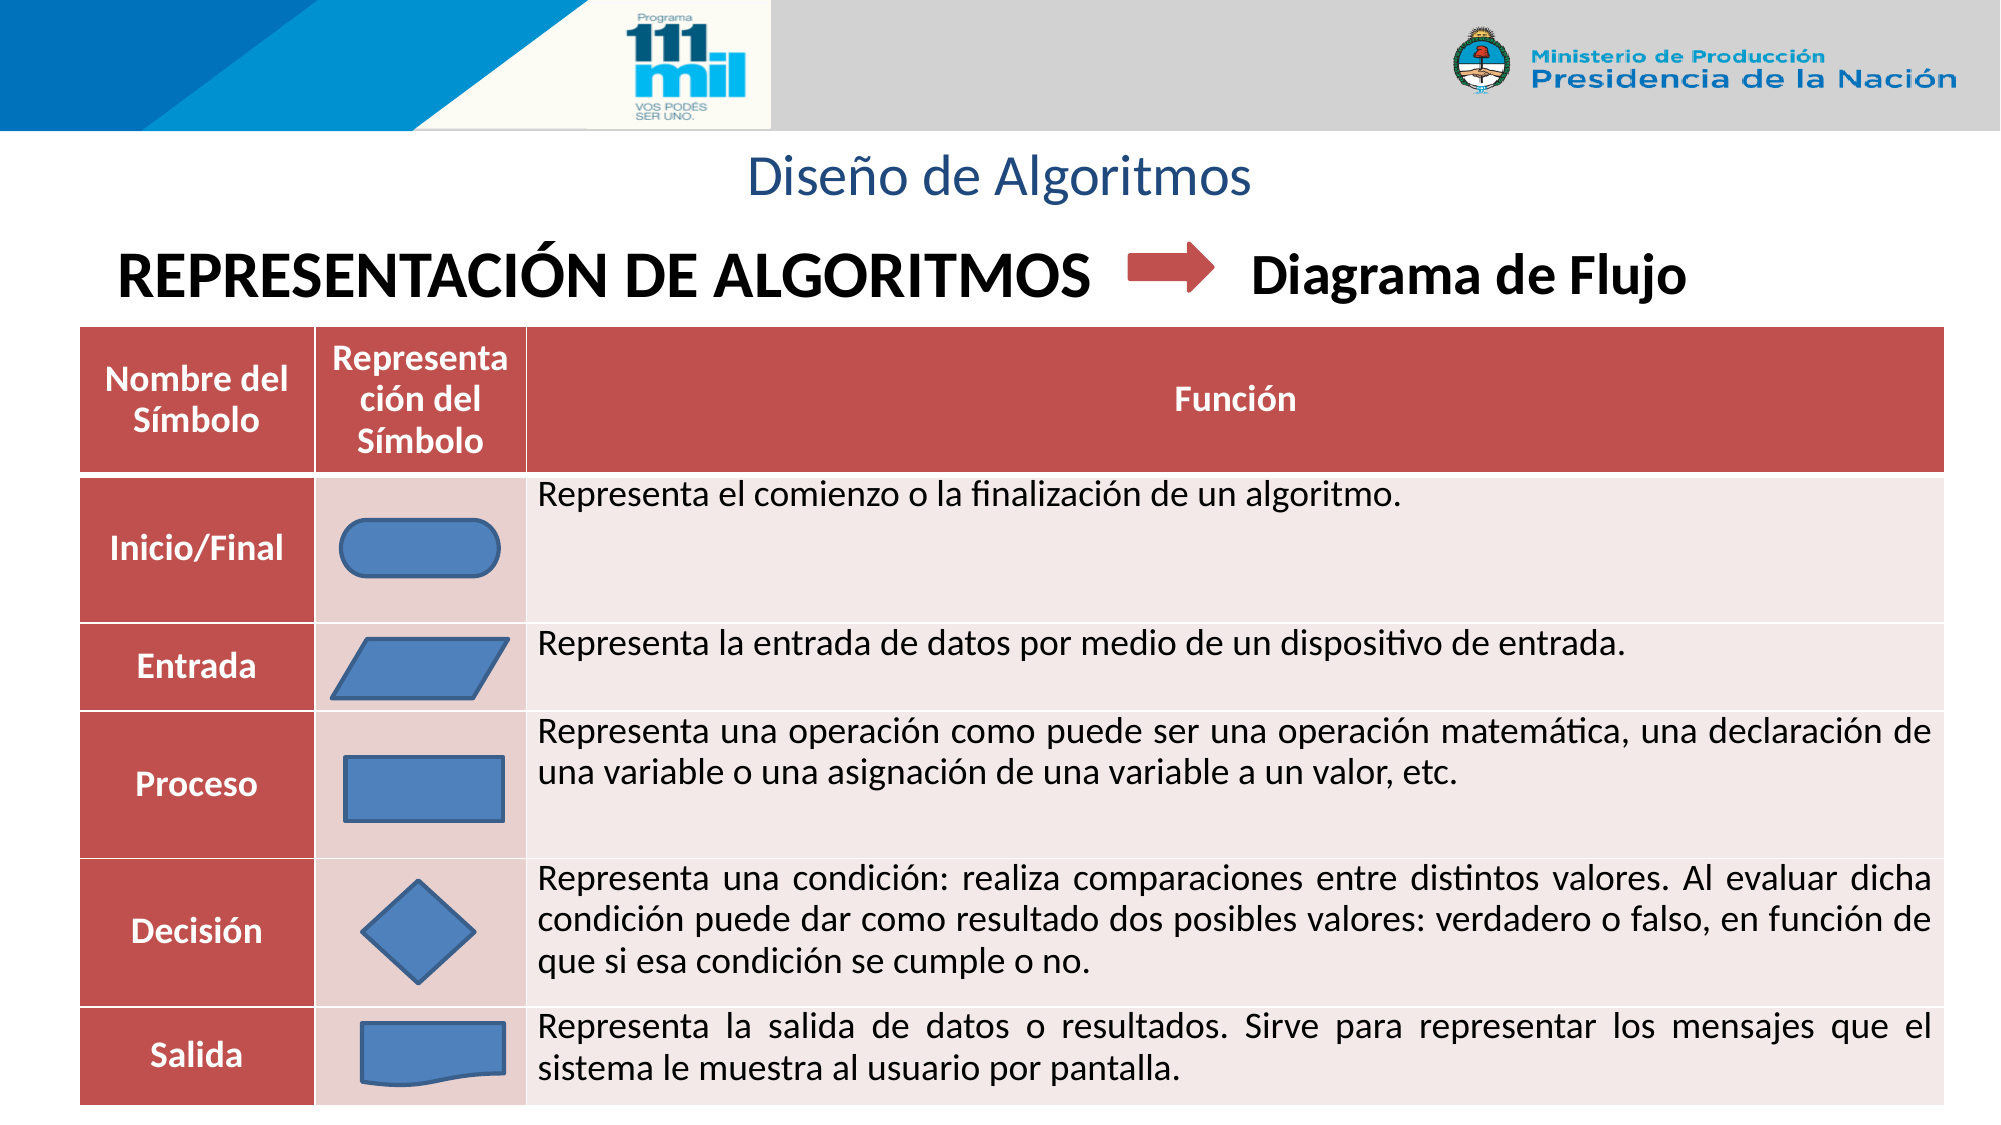

Diseño de Algoritmos
REPRESENTACIÓN DE ALGORITMOS
Diagrama de Flujo

| Nombre del Símbolo | Representación del Símbolo | Función |
| --- | --- | --- |
| Inicio/Final |  | Representa el comienzo o la finalización de un algoritmo. |
| Entrada |  | Representa la entrada de datos por medio de un dispositivo de entrada. |
| Proceso |  | Representa una operación como puede ser una operación matemática, una declaración de una variable o una asignación de una variable a un valor, etc. |
| Decisión |  | Representa una condición: realiza comparaciones entre distintos valores. Al evaluar dicha condición puede dar como resultado dos posibles valores: verdadero o falso, en función de que si esa condición se cumple o no. |
| Salida |  | Representa la salida de datos o resultados. Sirve para representar los mensajes que el sistema le muestra al usuario por pantalla. |